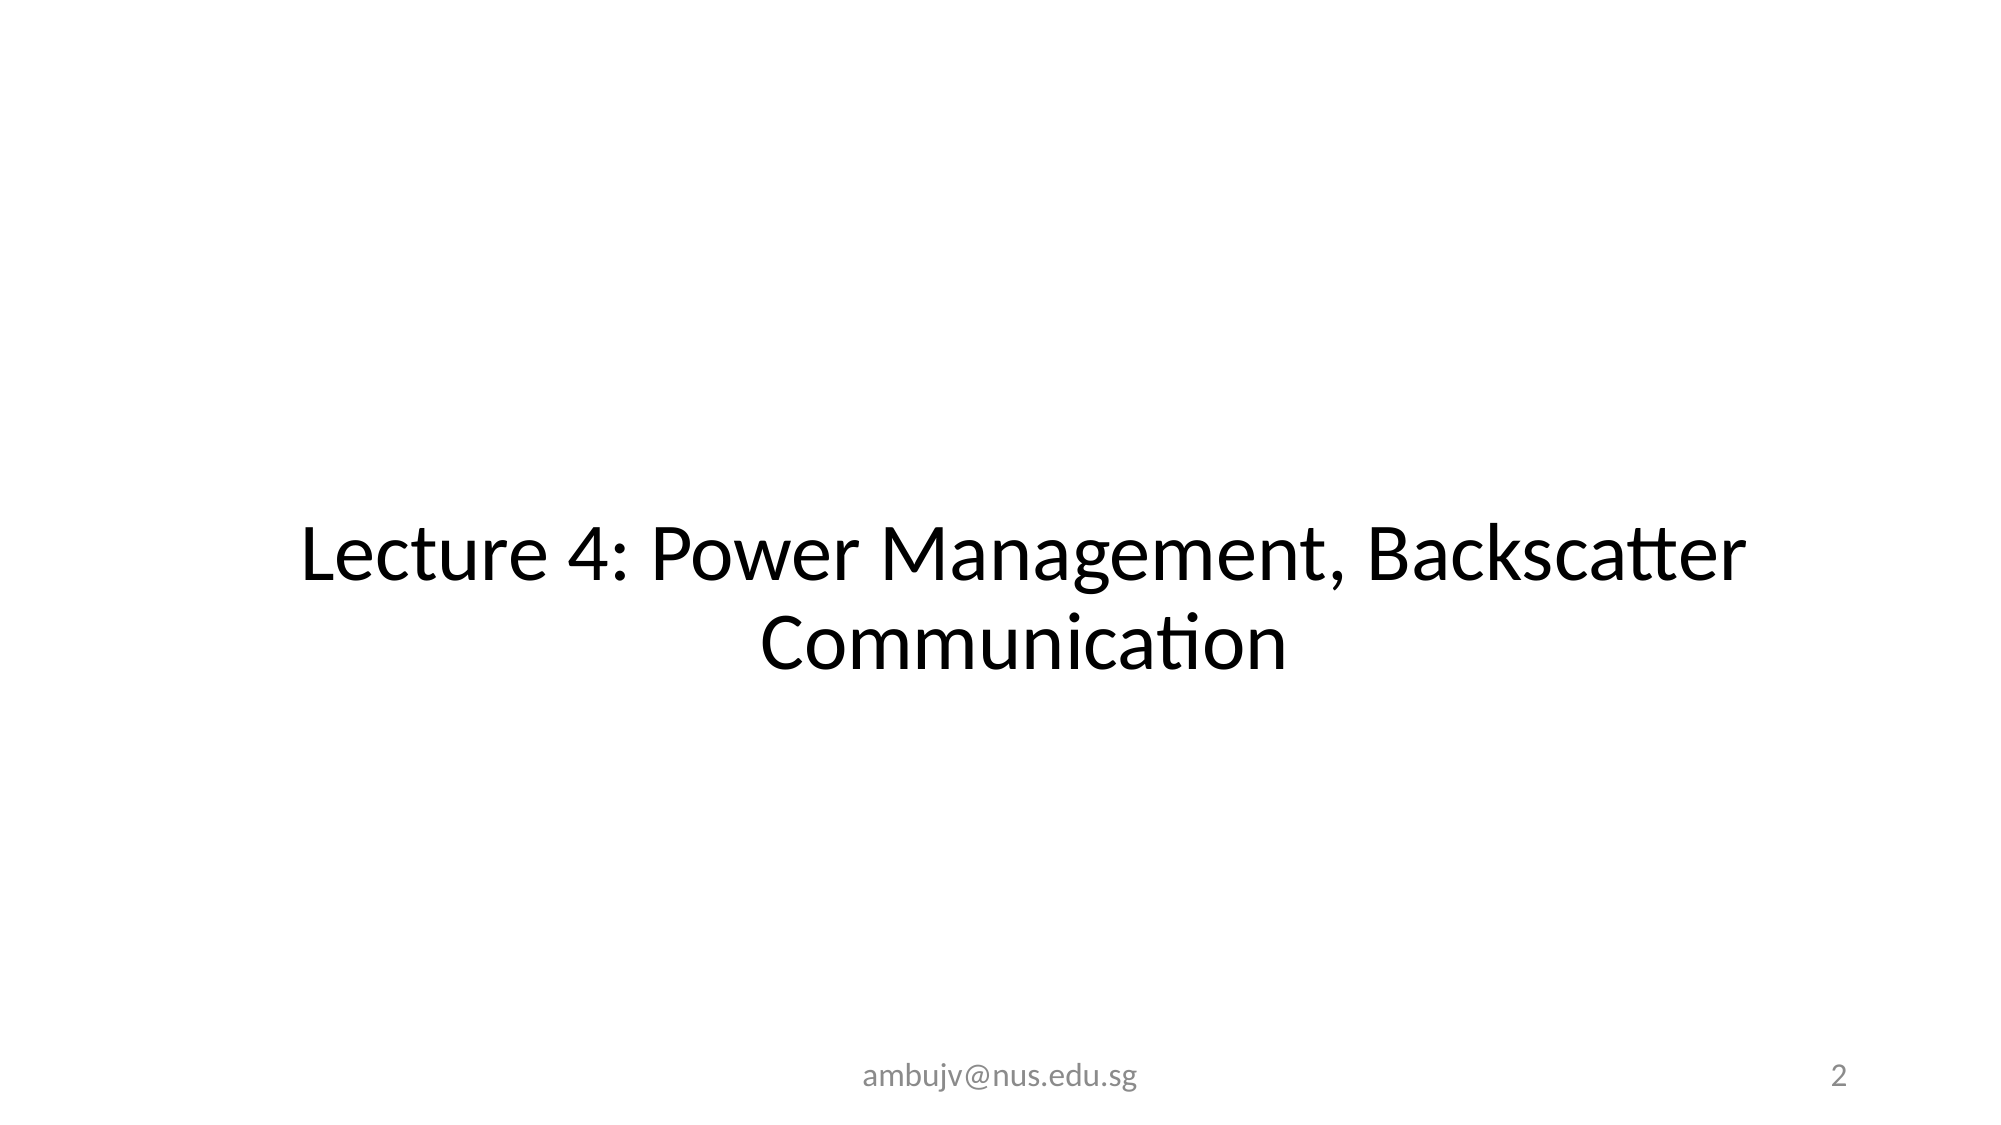

Lecture 4: Power Management, Backscatter Communication

ambujv@nus.edu.sg
2